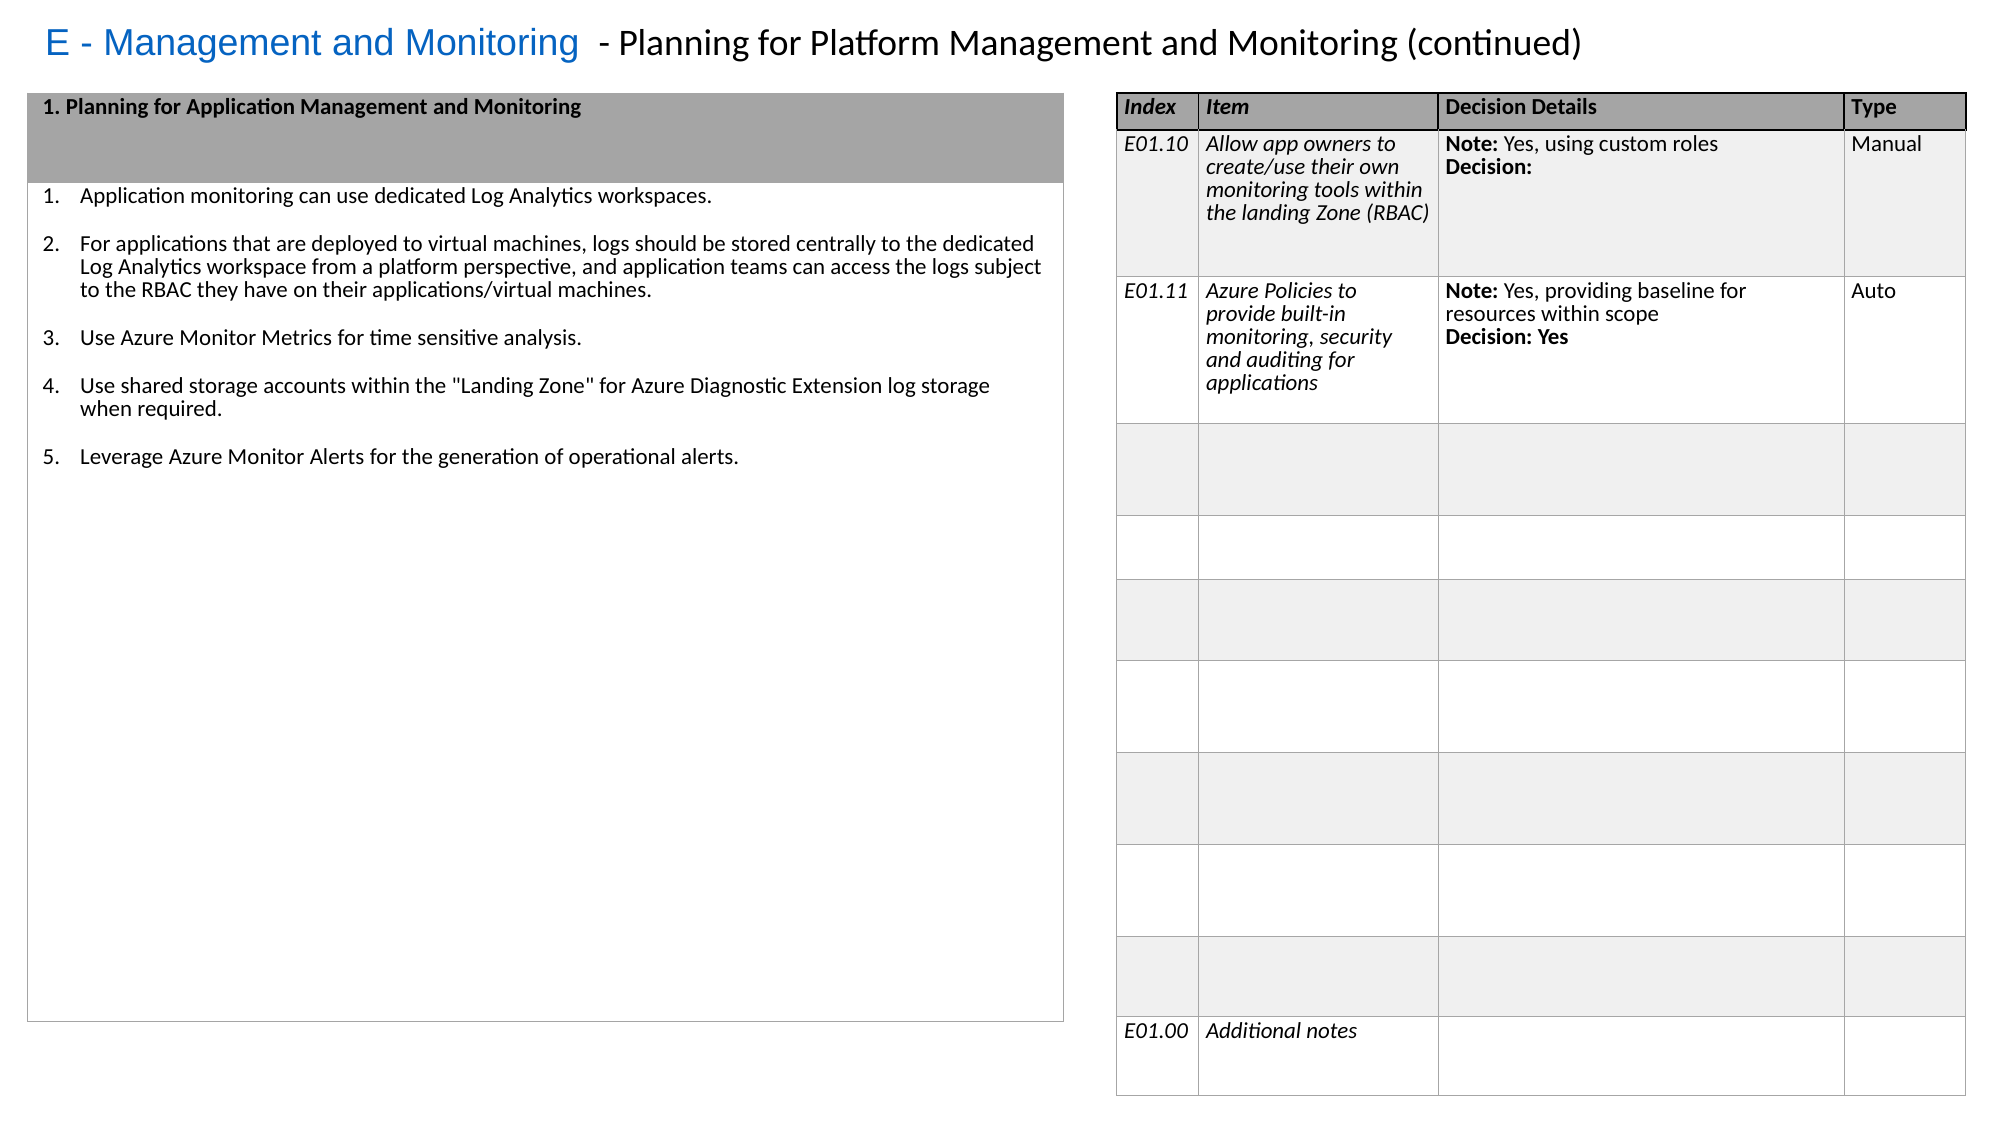

E - Management and Monitoring  - Planning for Platform Management and Monitoring (continued)
| 1. Planning for Application Management and Monitoring |
| --- |
| Application monitoring can use dedicated Log Analytics workspaces. For applications that are deployed to virtual machines, logs should be stored centrally to the dedicated Log Analytics workspace from a platform perspective, and application teams can access the logs subject to the RBAC they have on their applications/virtual machines. Use Azure Monitor Metrics for time sensitive analysis. Use shared storage accounts within the "Landing Zone" for Azure Diagnostic Extension log storage when required. Leverage Azure Monitor Alerts for the generation of operational alerts. |
| Index | Item | Decision Details | Type |
| --- | --- | --- | --- |
| E01.10 | Allow app owners to create/use their own monitoring tools within the landing Zone (RBAC) | Note: Yes, using custom roles Decision: | Manual |
| E01.11 | Azure Policies to provide built-in monitoring, security and auditing for applications | Note: Yes, providing baseline for resources within scope Decision: Yes | Auto |
|  |  |  |  |
|  |  |  |  |
|  |  |  |  |
|  |  |  |  |
|  |  |  |  |
|  |  |  |  |
|  |  |  |  |
| E01.00 | Additional notes |  |  |